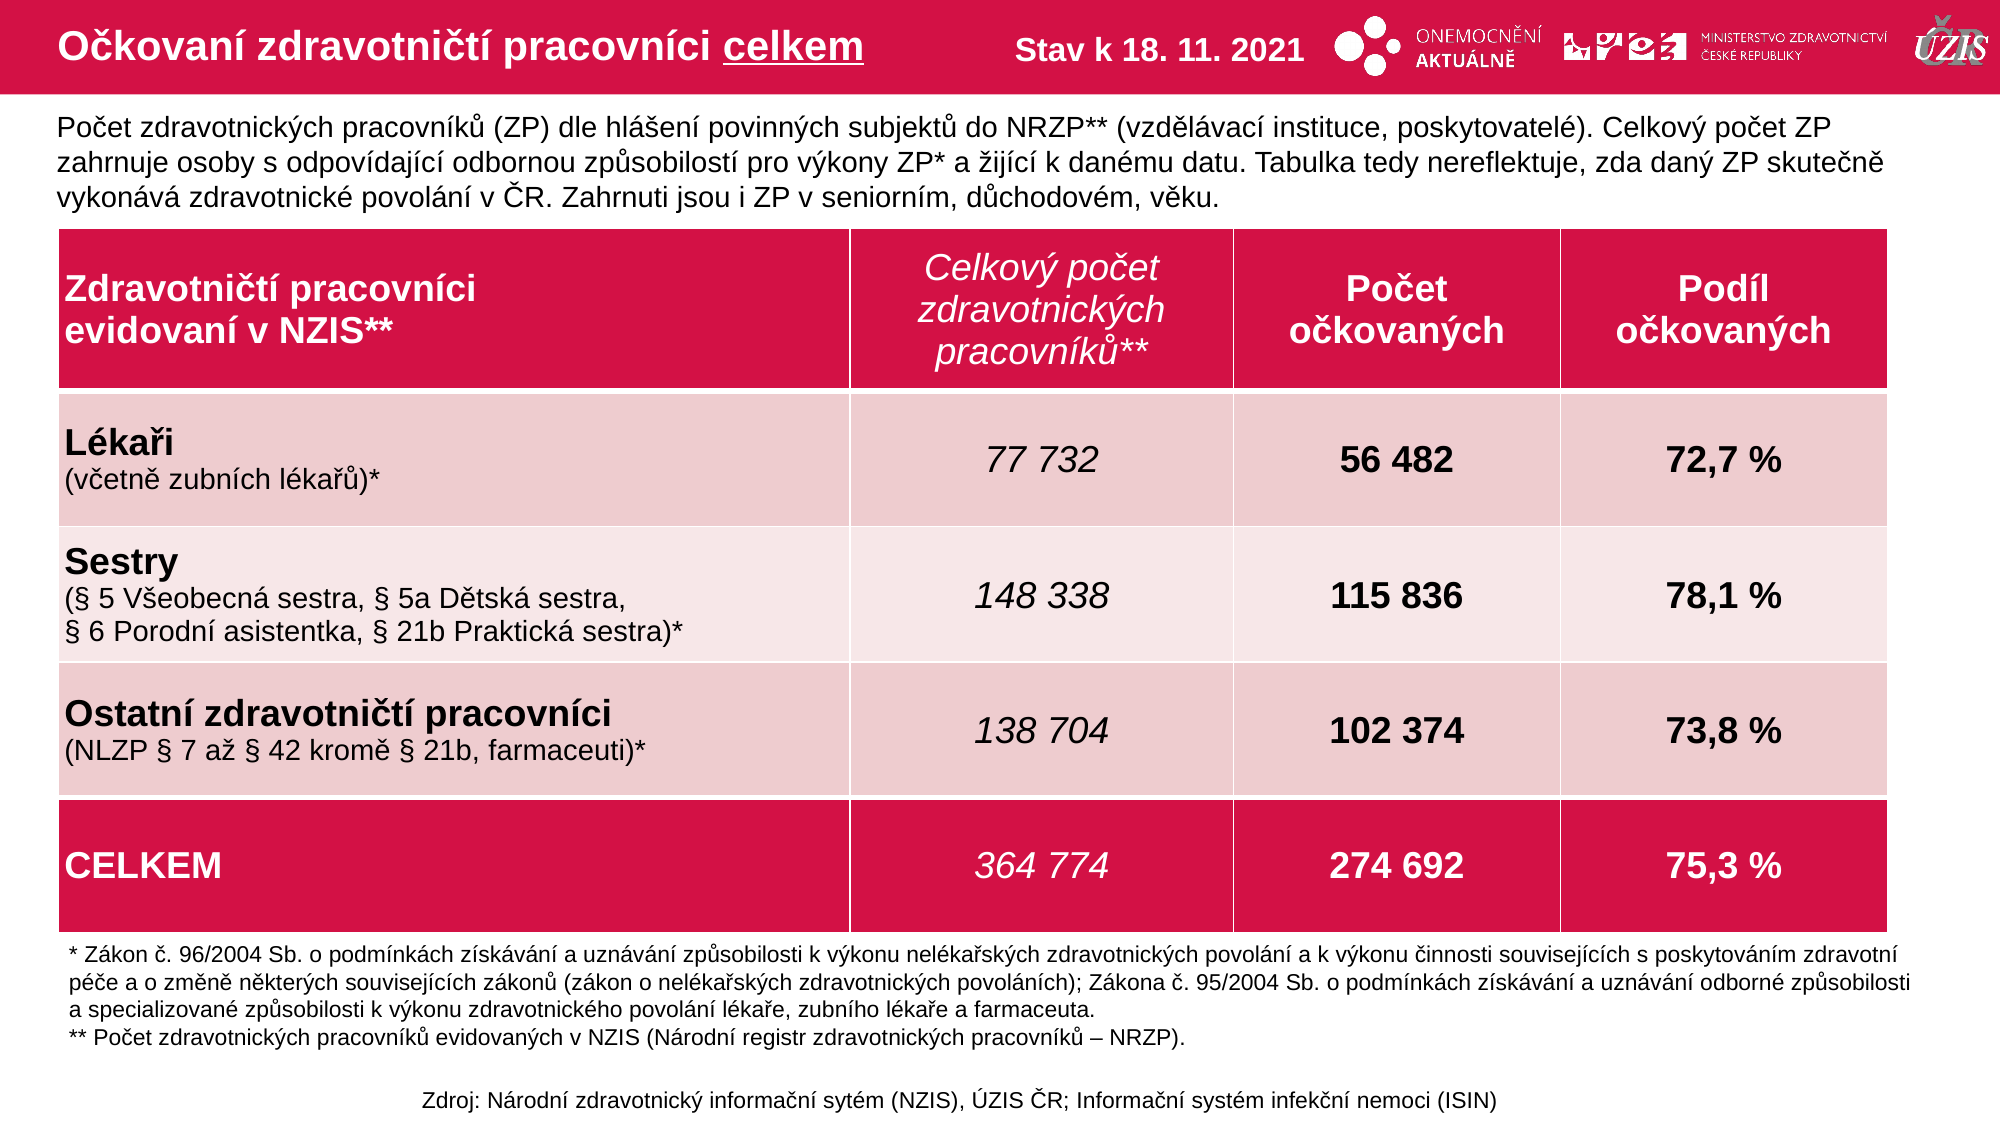

# Očkovaní zdravotničtí pracovníci celkem
Stav k 18. 11. 2021
Počet zdravotnických pracovníků (ZP) dle hlášení povinných subjektů do NRZP** (vzdělávací instituce, poskytovatelé). Celkový počet ZP zahrnuje osoby s odpovídající odbornou způsobilostí pro výkony ZP* a žijící k danému datu. Tabulka tedy nereflektuje, zda daný ZP skutečně vykonává zdravotnické povolání v ČR. Zahrnuti jsou i ZP v seniorním, důchodovém, věku.
| Zdravotničtí pracovníci evidovaní v NZIS\*\* | Celkový počet zdravotnických pracovníků\*\* | Počet očkovaných | Podíl očkovaných |
| --- | --- | --- | --- |
| Lékaři (včetně zubních lékařů)\* | 77 732 | 56 482 | 72,7 % |
| Sestry (§ 5 Všeobecná sestra, § 5a Dětská sestra, § 6 Porodní asistentka, § 21b Praktická sestra)\* | 148 338 | 115 836 | 78,1 % |
| Ostatní zdravotničtí pracovníci (NLZP § 7 až § 42 kromě § 21b, farmaceuti)\* | 138 704 | 102 374 | 73,8 % |
| CELKEM | 364 774 | 274 692 | 75,3 % |
* Zákon č. 96/2004 Sb. o podmínkách získávání a uznávání způsobilosti k výkonu nelékařských zdravotnických povolání a k výkonu činnosti souvisejících s poskytováním zdravotní péče a o změně některých souvisejících zákonů (zákon o nelékařských zdravotnických povoláních); Zákona č. 95/2004 Sb. o podmínkách získávání a uznávání odborné způsobilosti a specializované způsobilosti k výkonu zdravotnického povolání lékaře, zubního lékaře a farmaceuta.
** Počet zdravotnických pracovníků evidovaných v NZIS (Národní registr zdravotnických pracovníků – NRZP).
Zdroj: Národní zdravotnický informační sytém (NZIS), ÚZIS ČR; Informační systém infekční nemoci (ISIN)